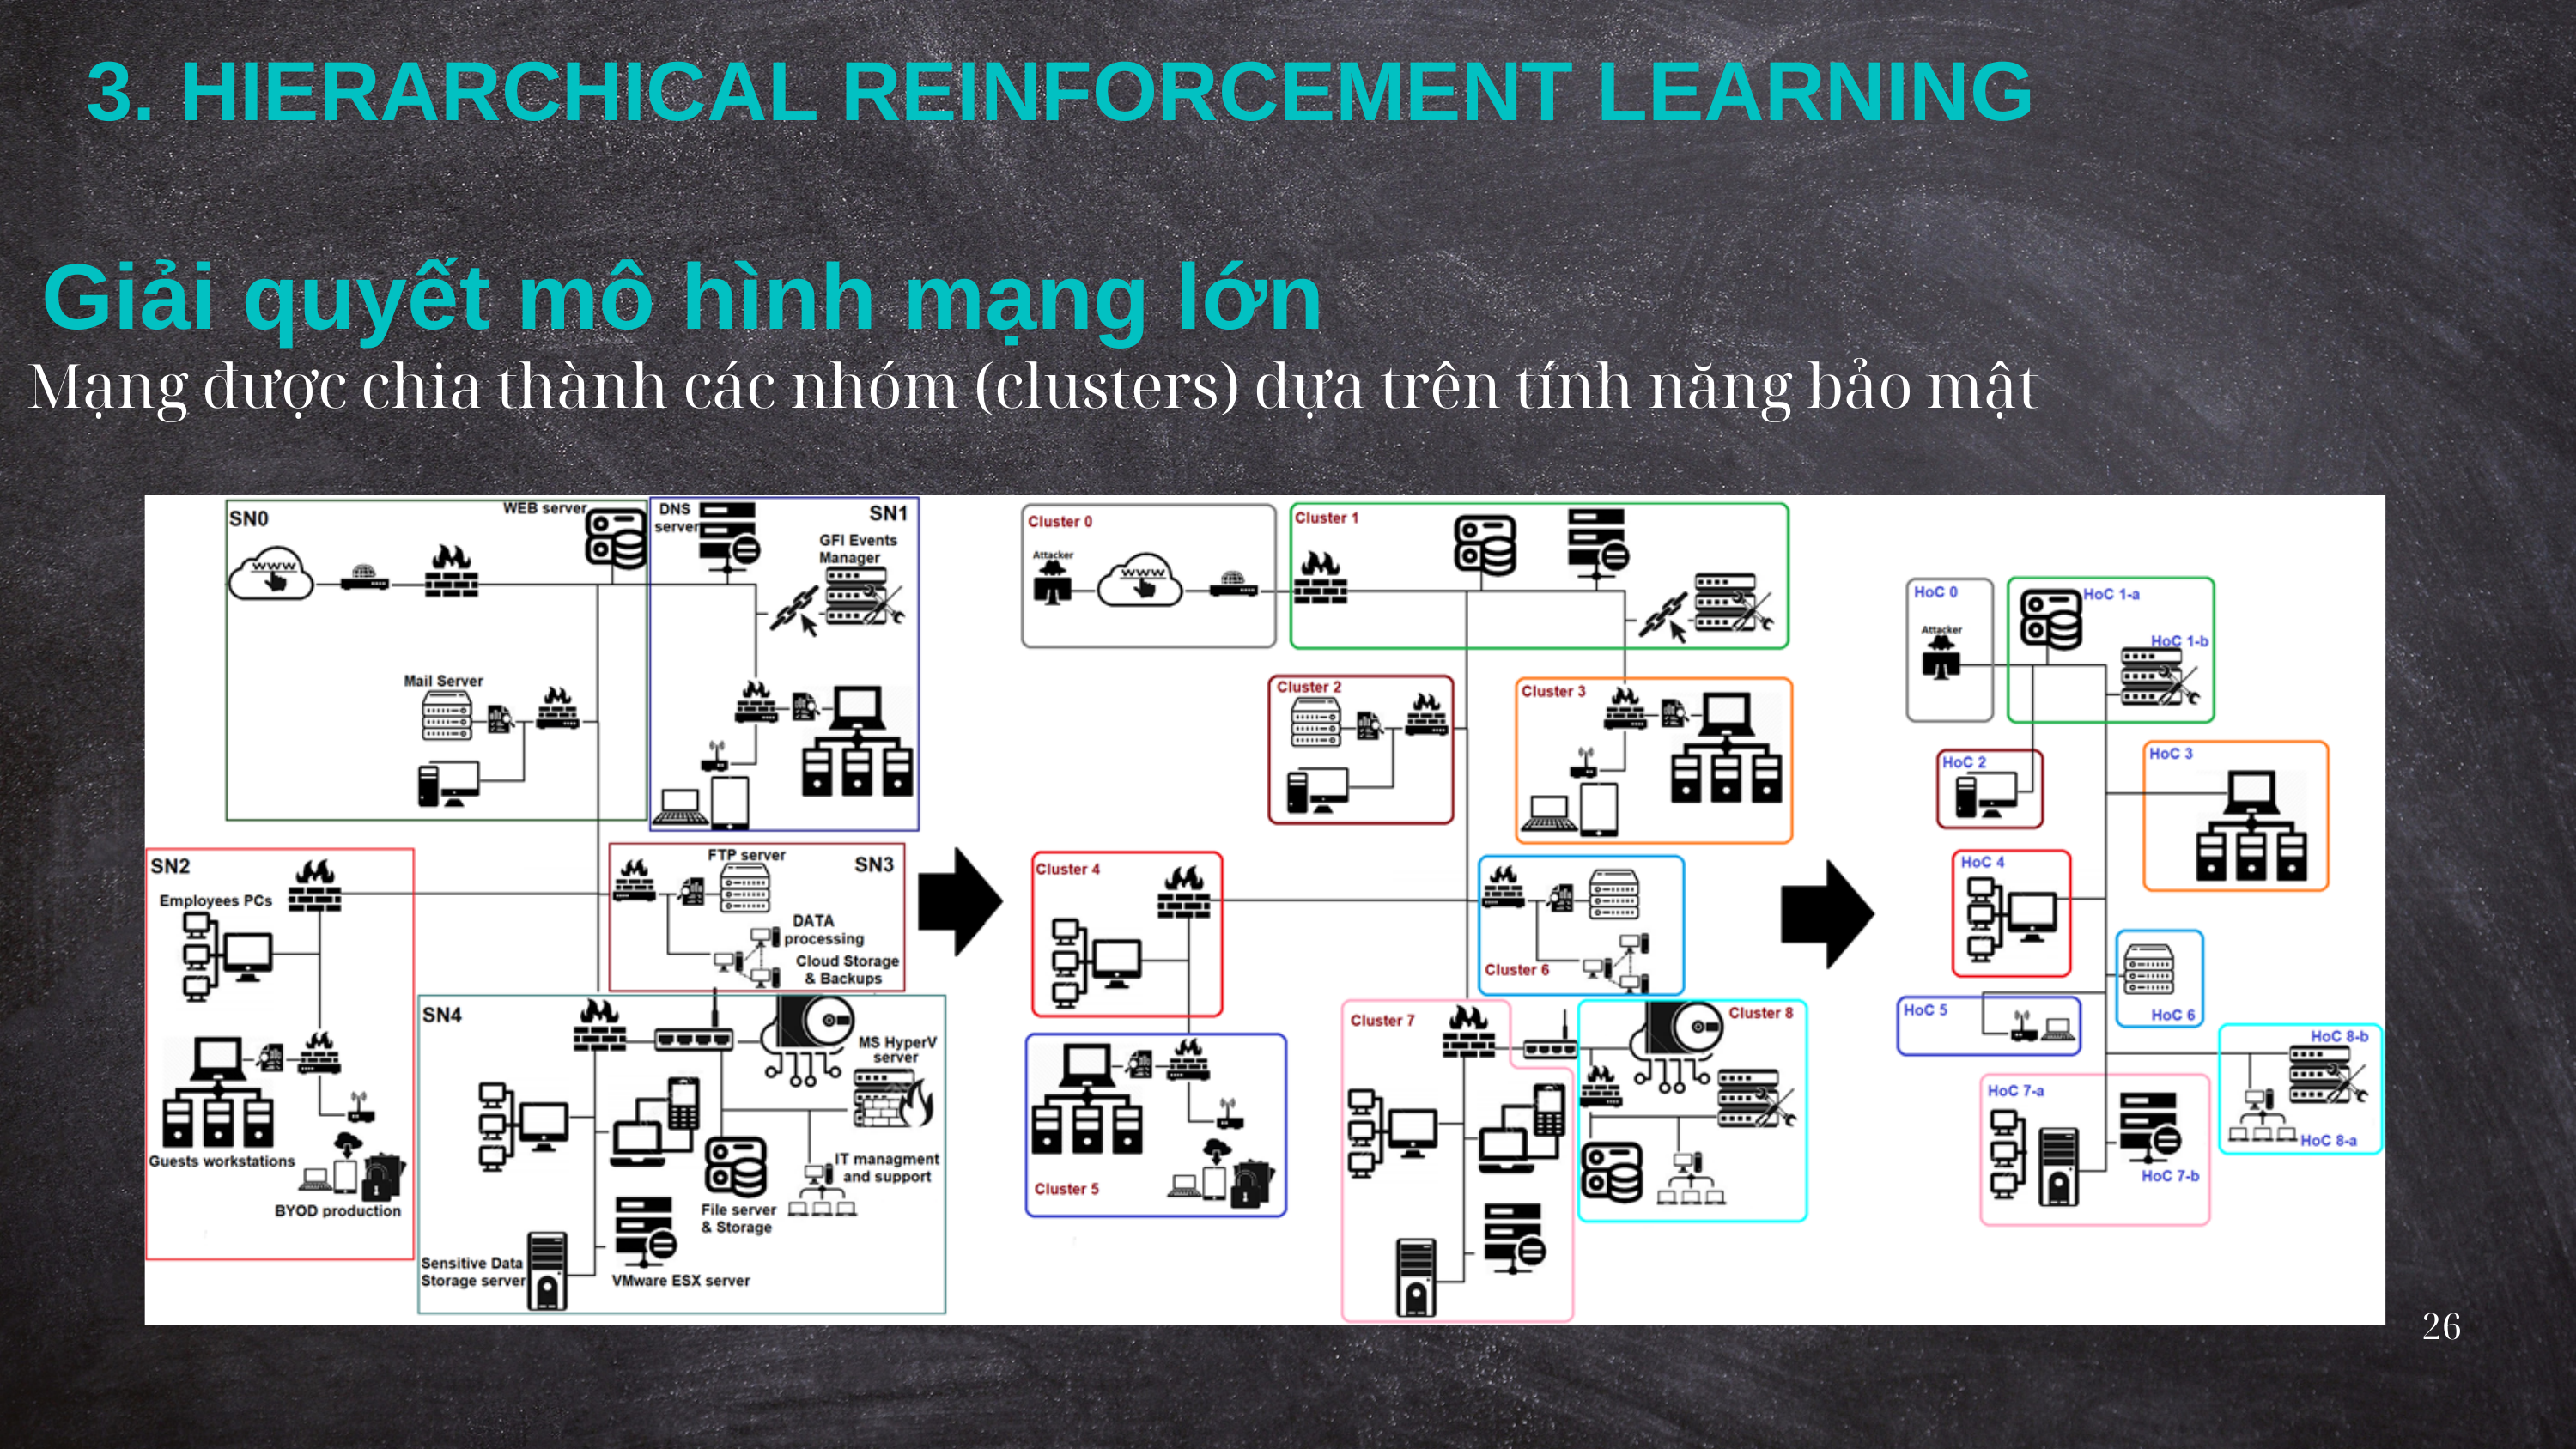

3. HIERARCHICAL REINFORCEMENT LEARNING
Giải quyết mô hình mạng lớn
Mạng được chia thành các nhóm (clusters) dựa trên tính năng bảo mật

26